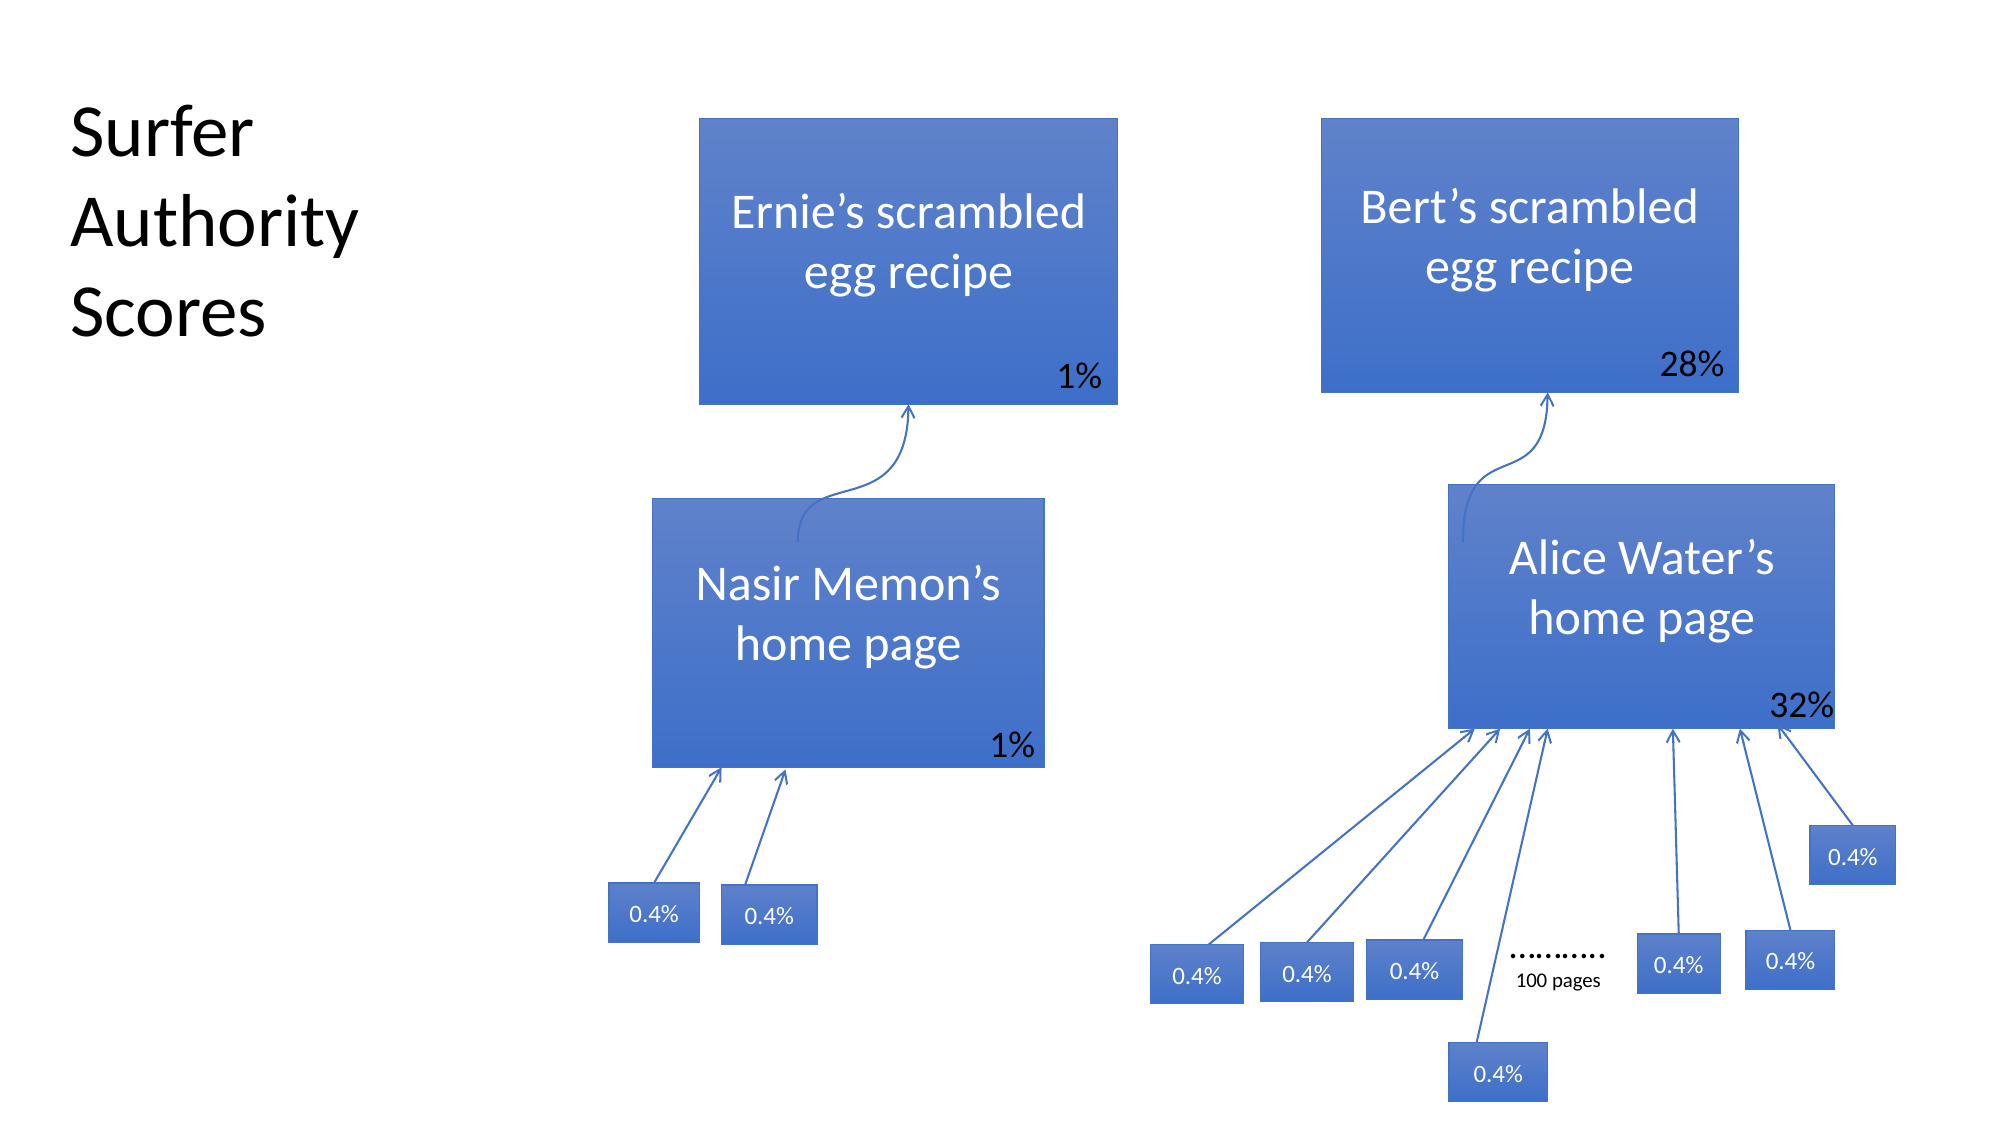

Surfer Authority Scores
Bert’s scrambled egg recipe

Ernie’s scrambled egg recipe

28%
1%
Alice Water’s home page

Nasir Memon’s home page

32%
1%
0.4%
0.4%
0.4%
………..
0.4%
0.4%
0.4%
0.4%
0.4%
100 pages
0.4%